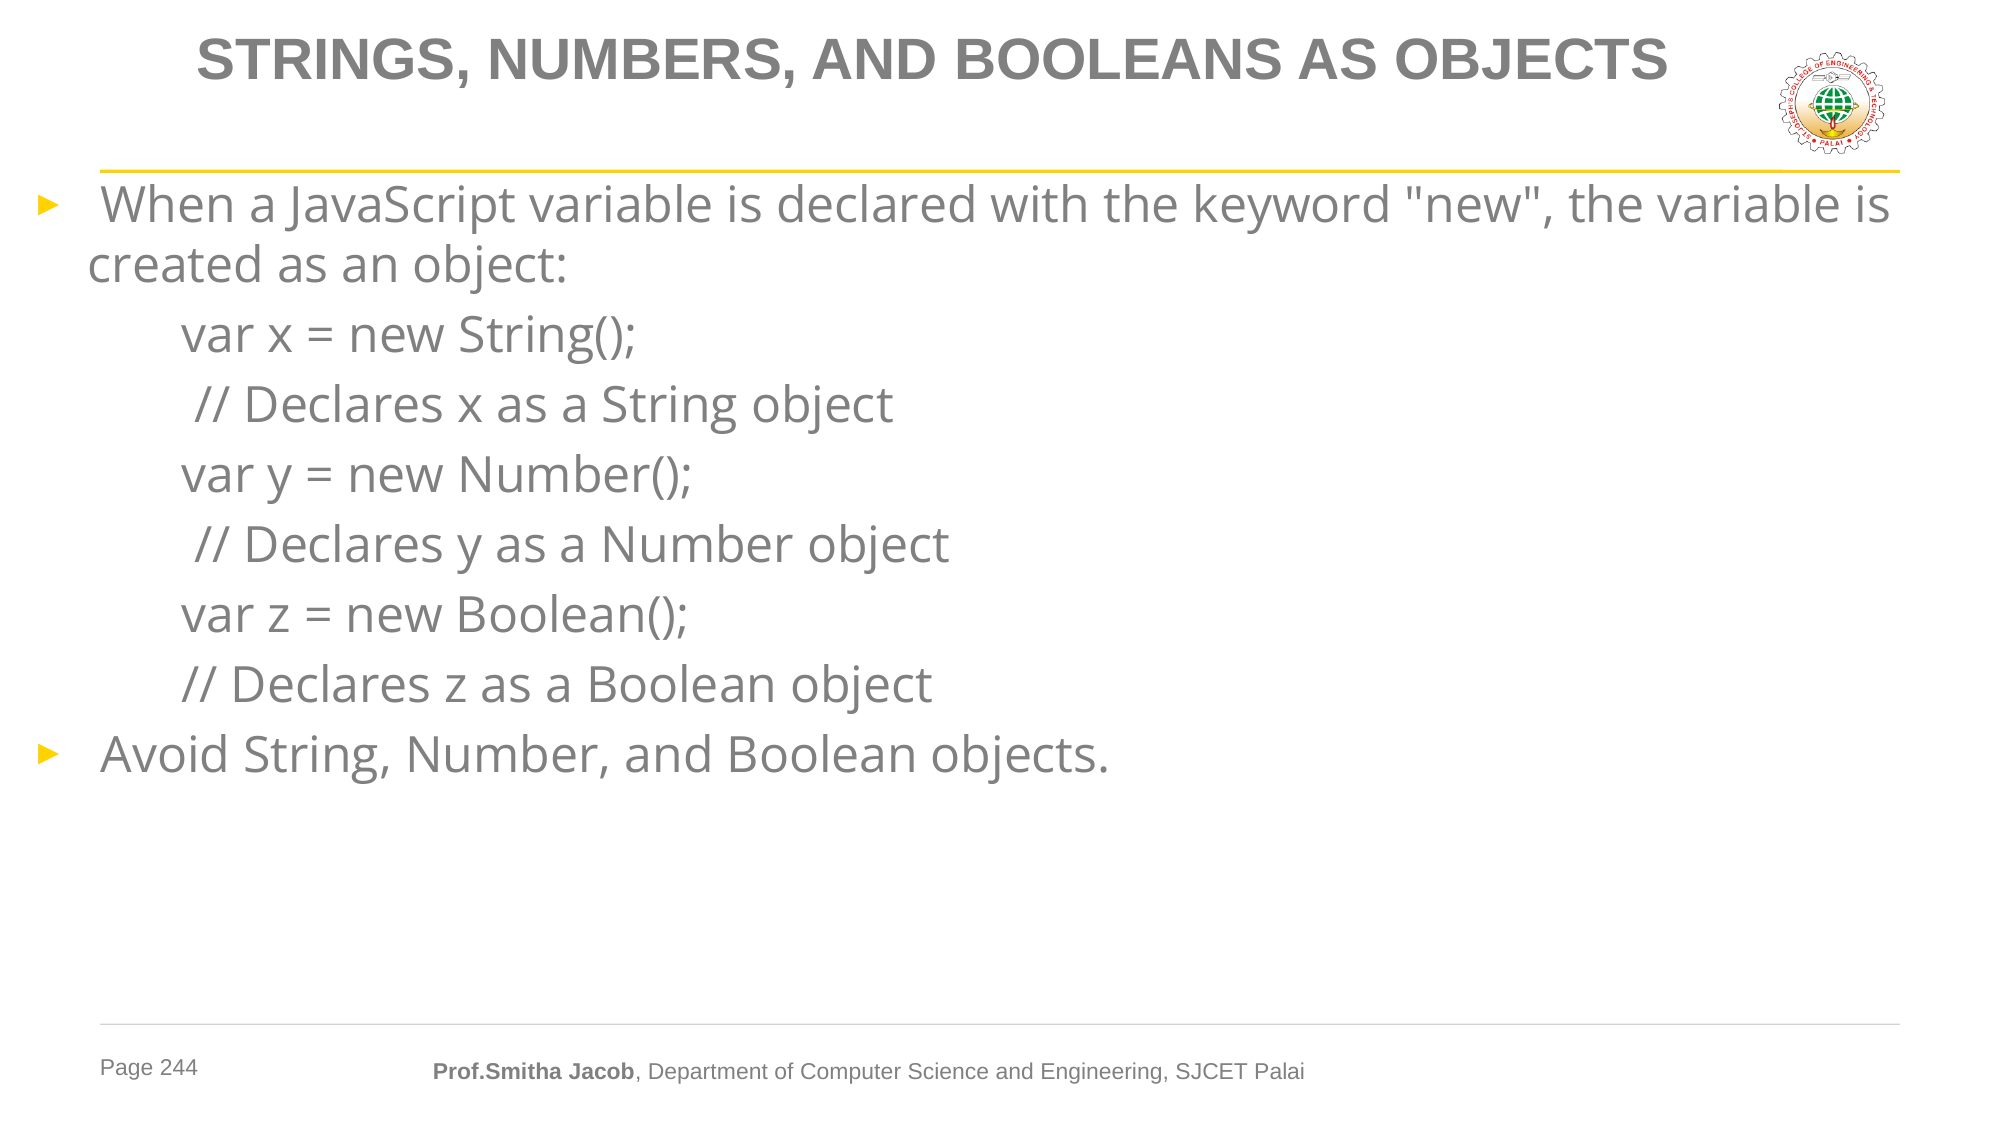

# STRINGS, NUMBERS, AND BOOLEANS AS OBJECTS
 When a JavaScript variable is declared with the keyword "new", the variable is created as an object:
	var x = new String();
	 // Declares x as a String object
	var y = new Number();
	 // Declares y as a Number object
	var z = new Boolean();
	// Declares z as a Boolean object
 Avoid String, Number, and Boolean objects.